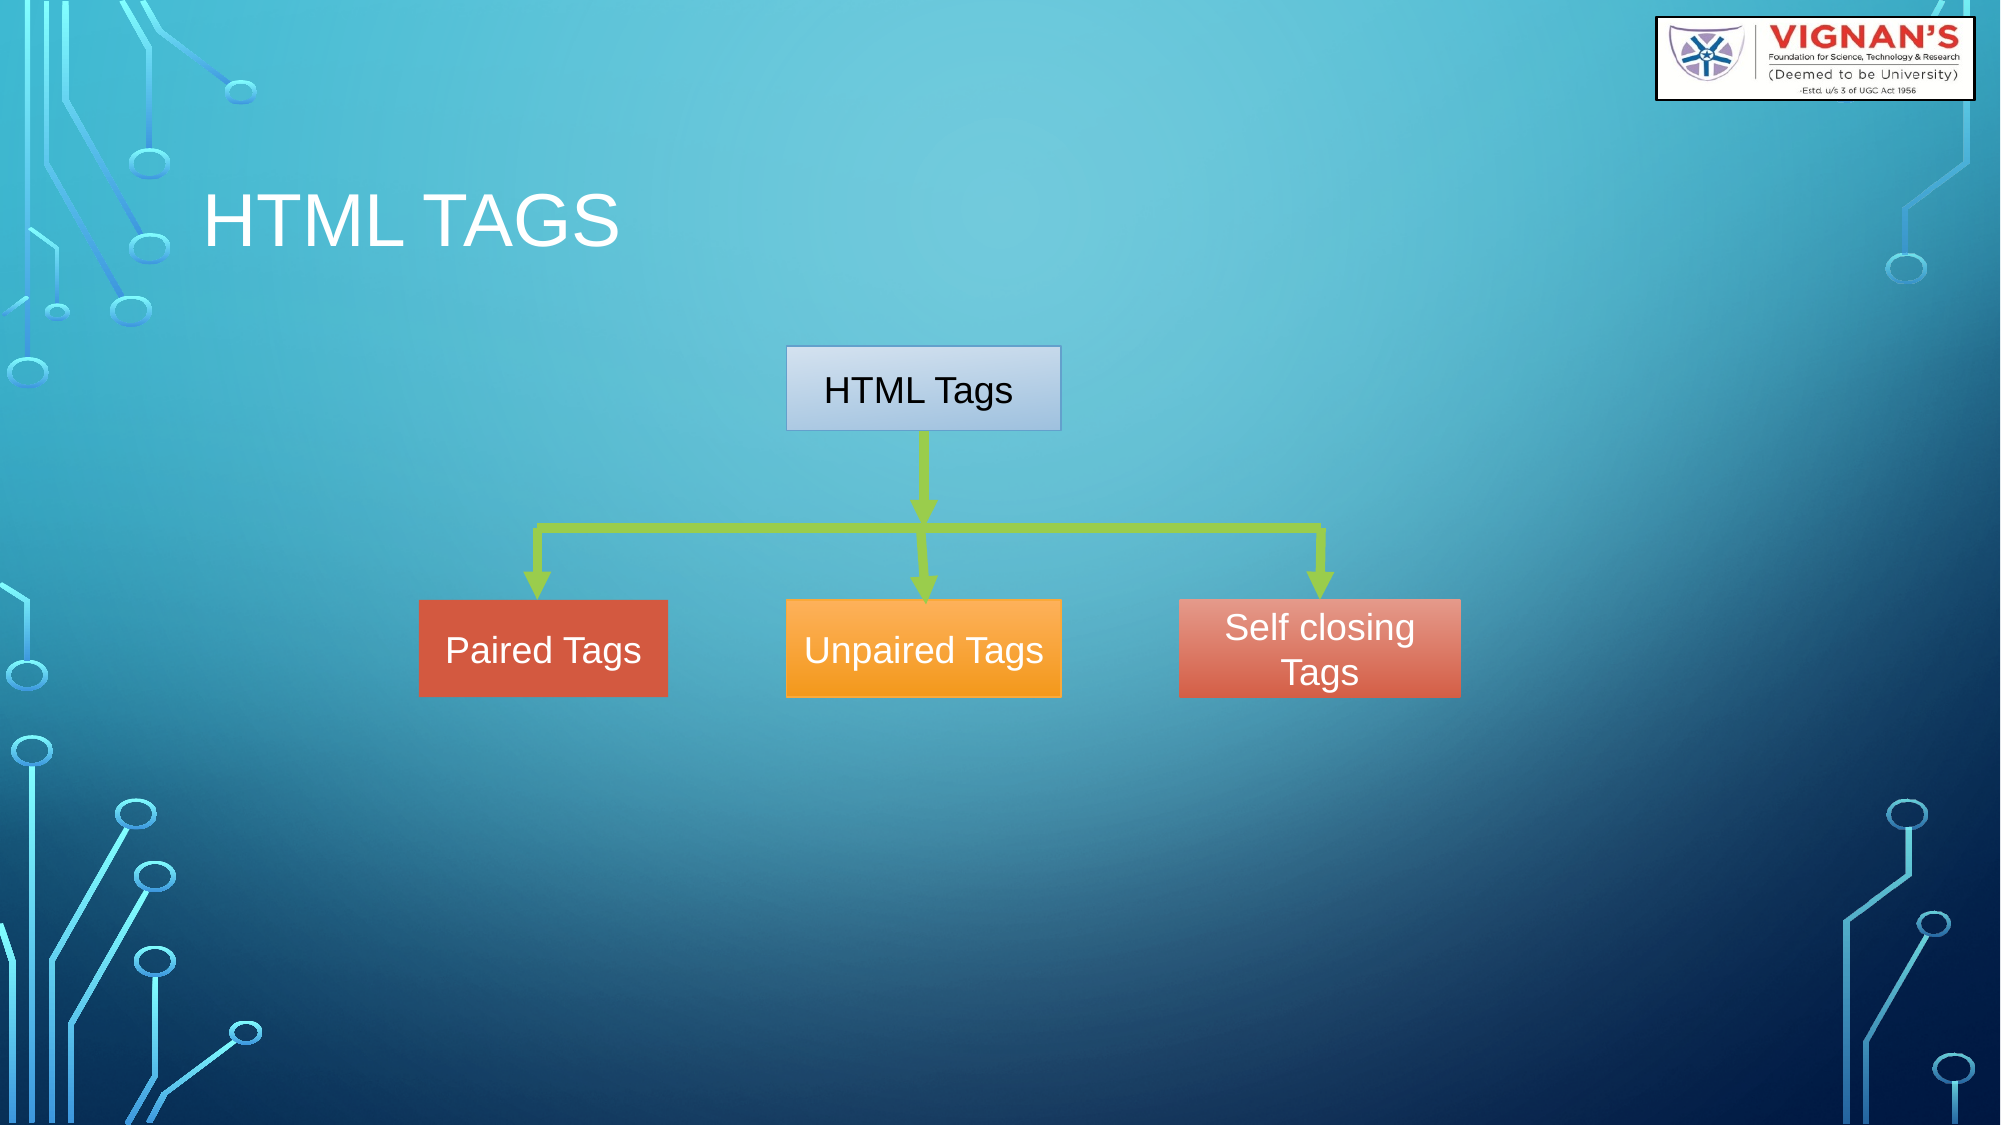

# HTML Tags
HTML Tags
Paired Tags
Unpaired Tags
Self closing Tags